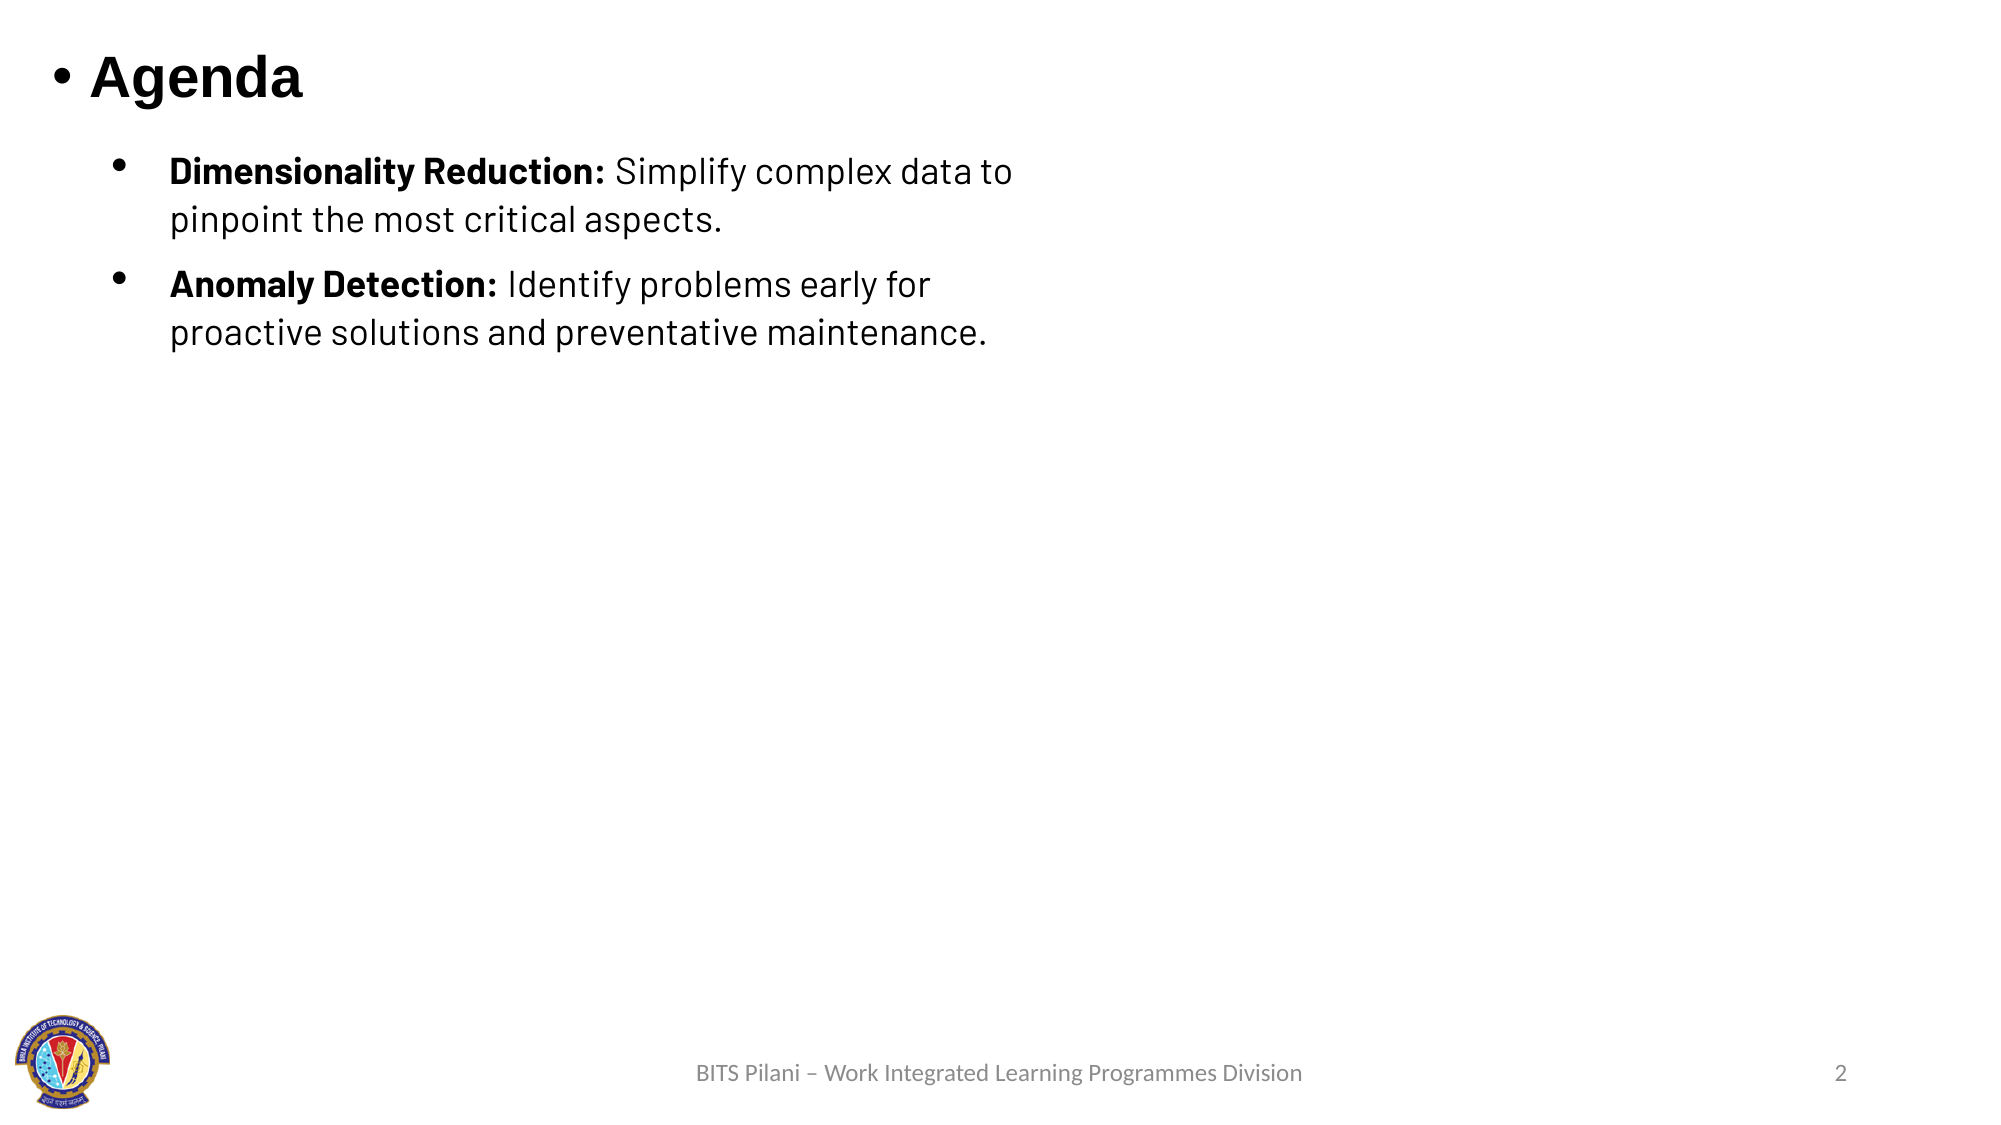

Agenda
Dimensionality Reduction: Simplify complex data to pinpoint the most critical aspects.
Anomaly Detection: Identify problems early for proactive solutions and preventative maintenance.